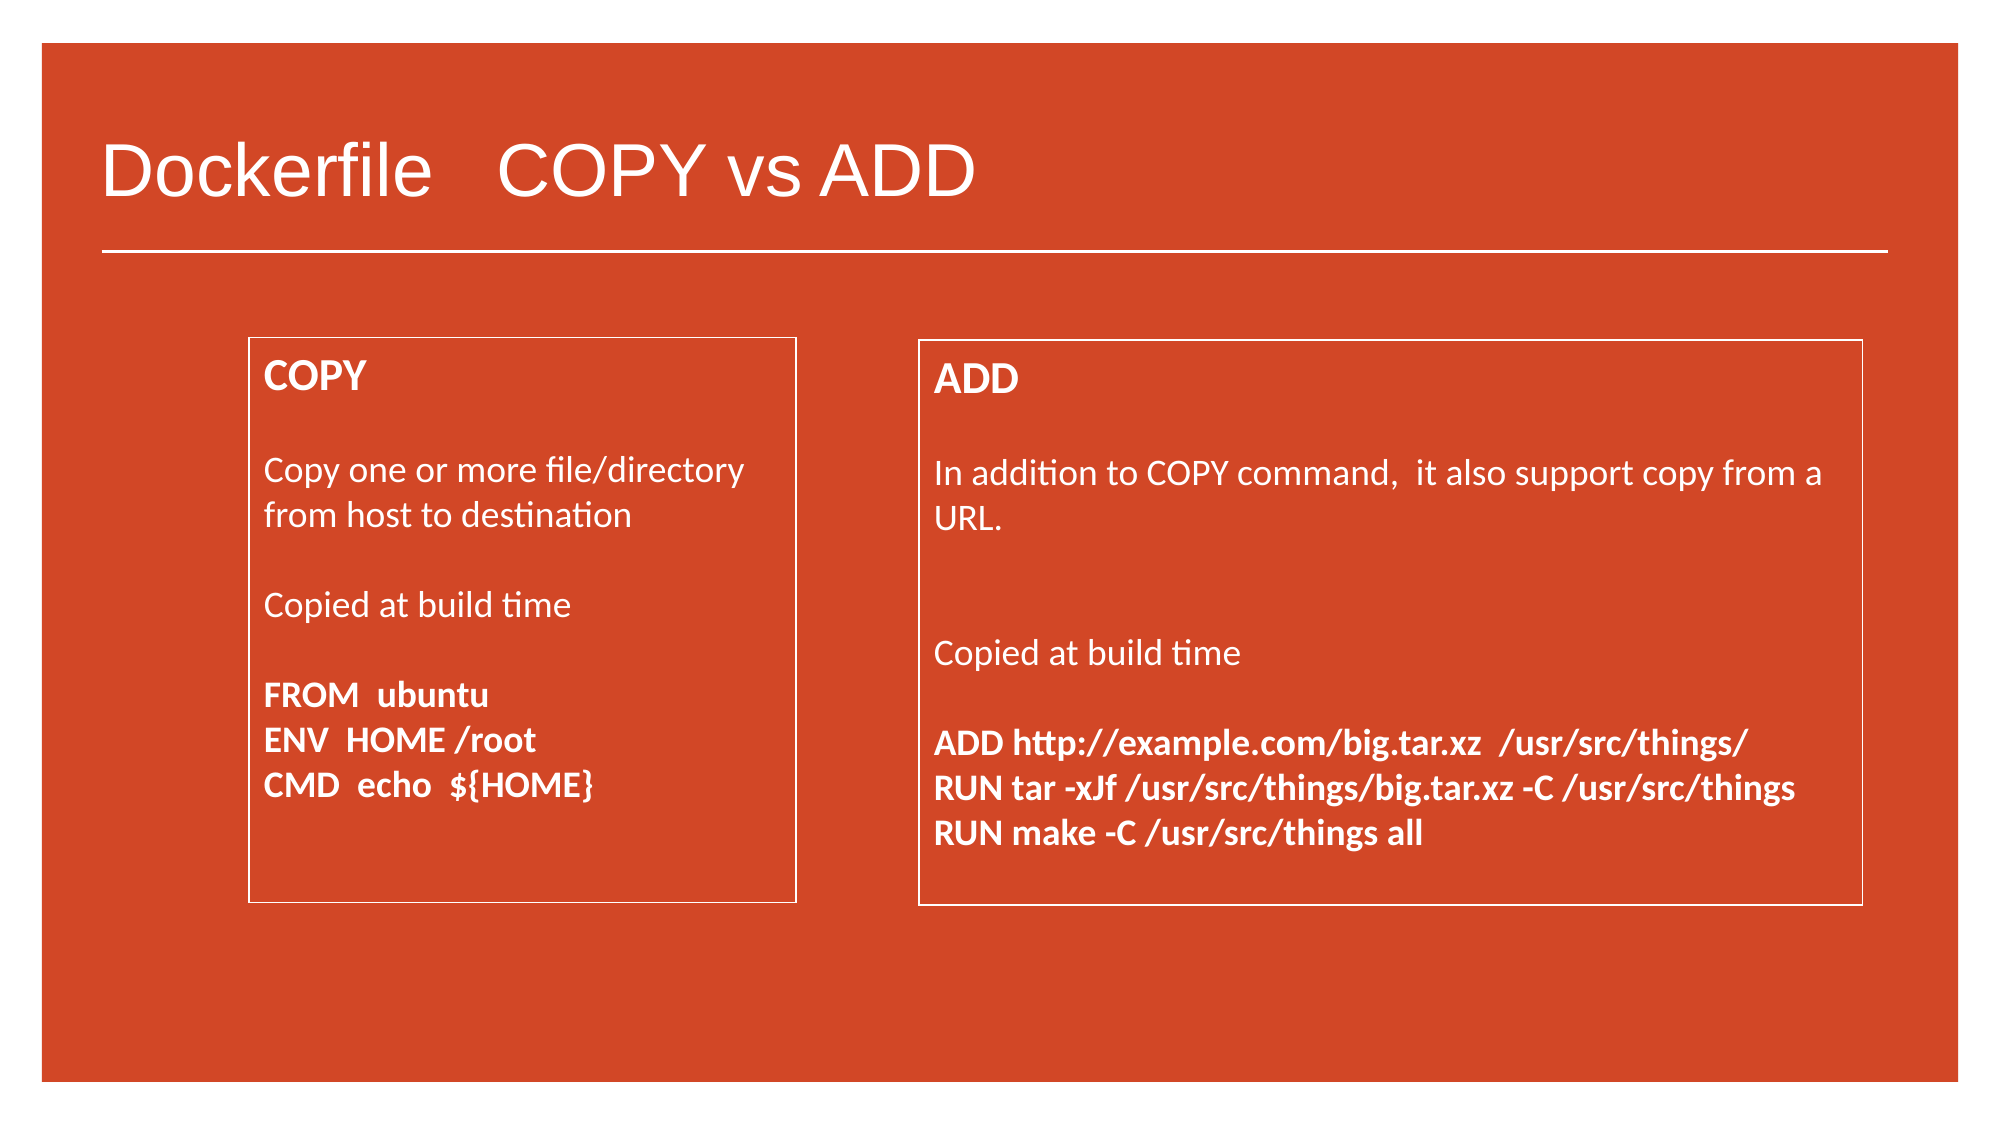

# Dockerfile   COPY vs ADD
COPY

Copy one or more file/directory from host to destination

Copied at build time

FROM  ubuntu
ENV  HOME /root
CMD  echo  ${HOME}

ADD

In addition to COPY command,  it also support copy from a URL.

Copied at build time

ADD http://example.com/big.tar.xz  /usr/src/things/
RUN tar -xJf /usr/src/things/big.tar.xz -C /usr/src/things
RUN make -C /usr/src/things all